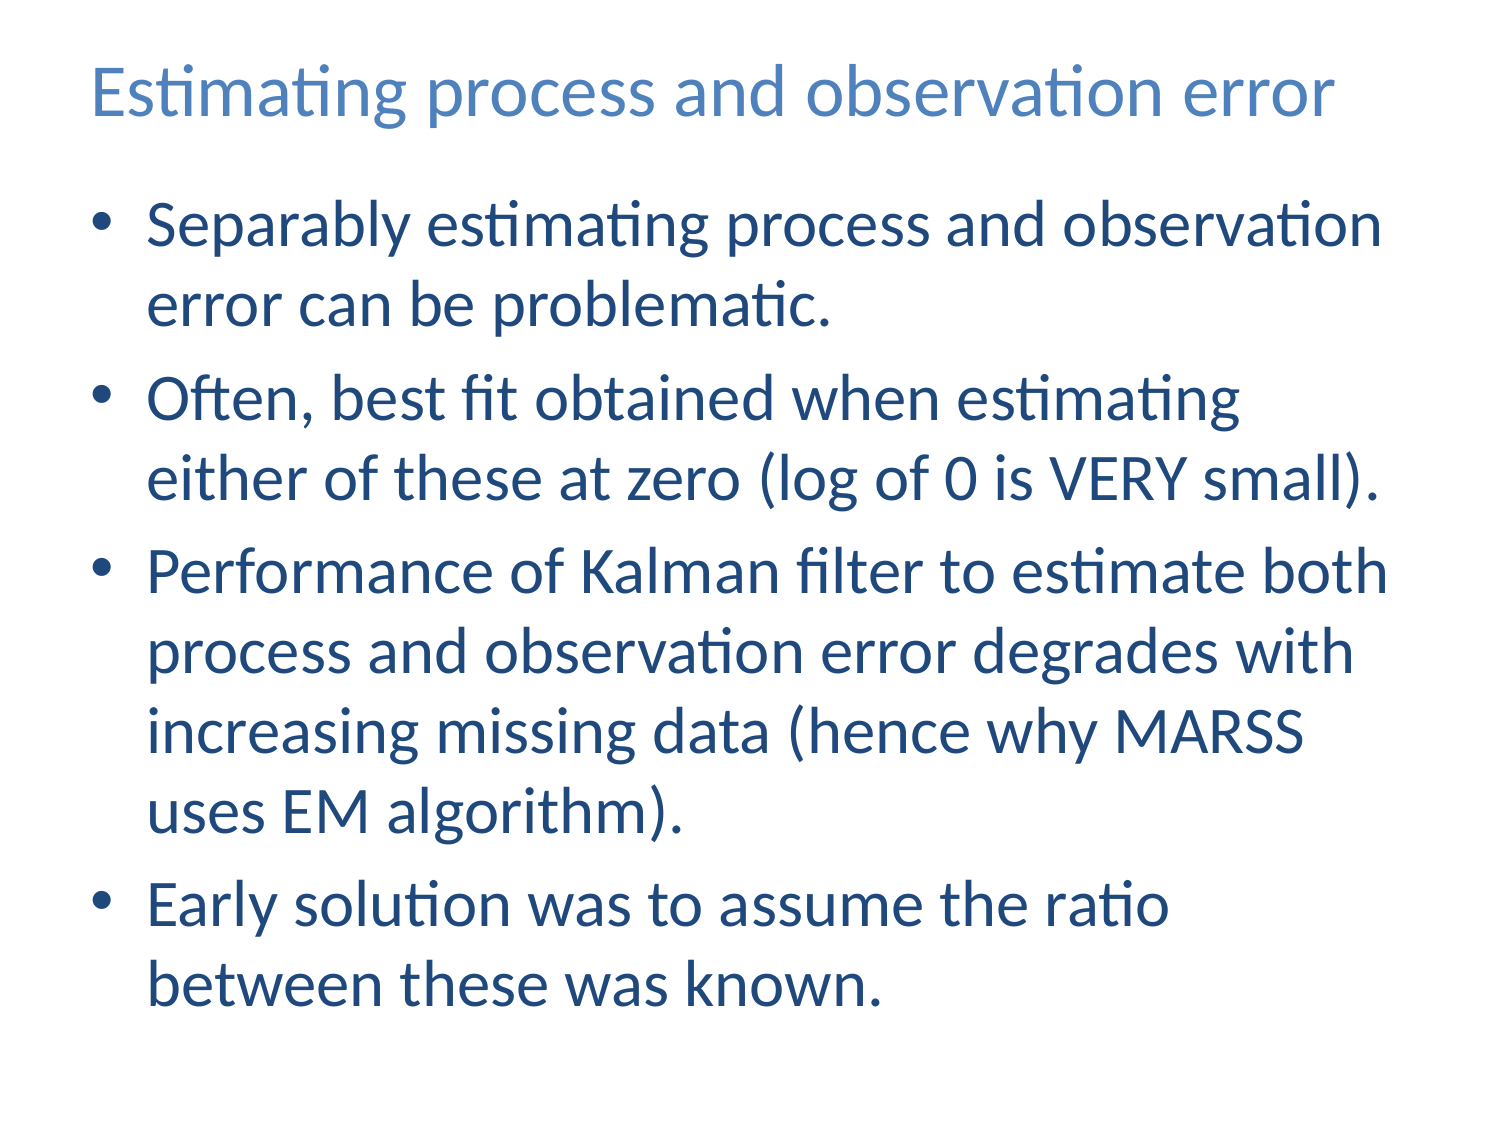

# Estimating process and observation error
Separably estimating process and observation error can be problematic.
Often, best fit obtained when estimating either of these at zero (log of 0 is VERY small).
Performance of Kalman filter to estimate both process and observation error degrades with increasing missing data (hence why MARSS uses EM algorithm).
Early solution was to assume the ratio between these was known.